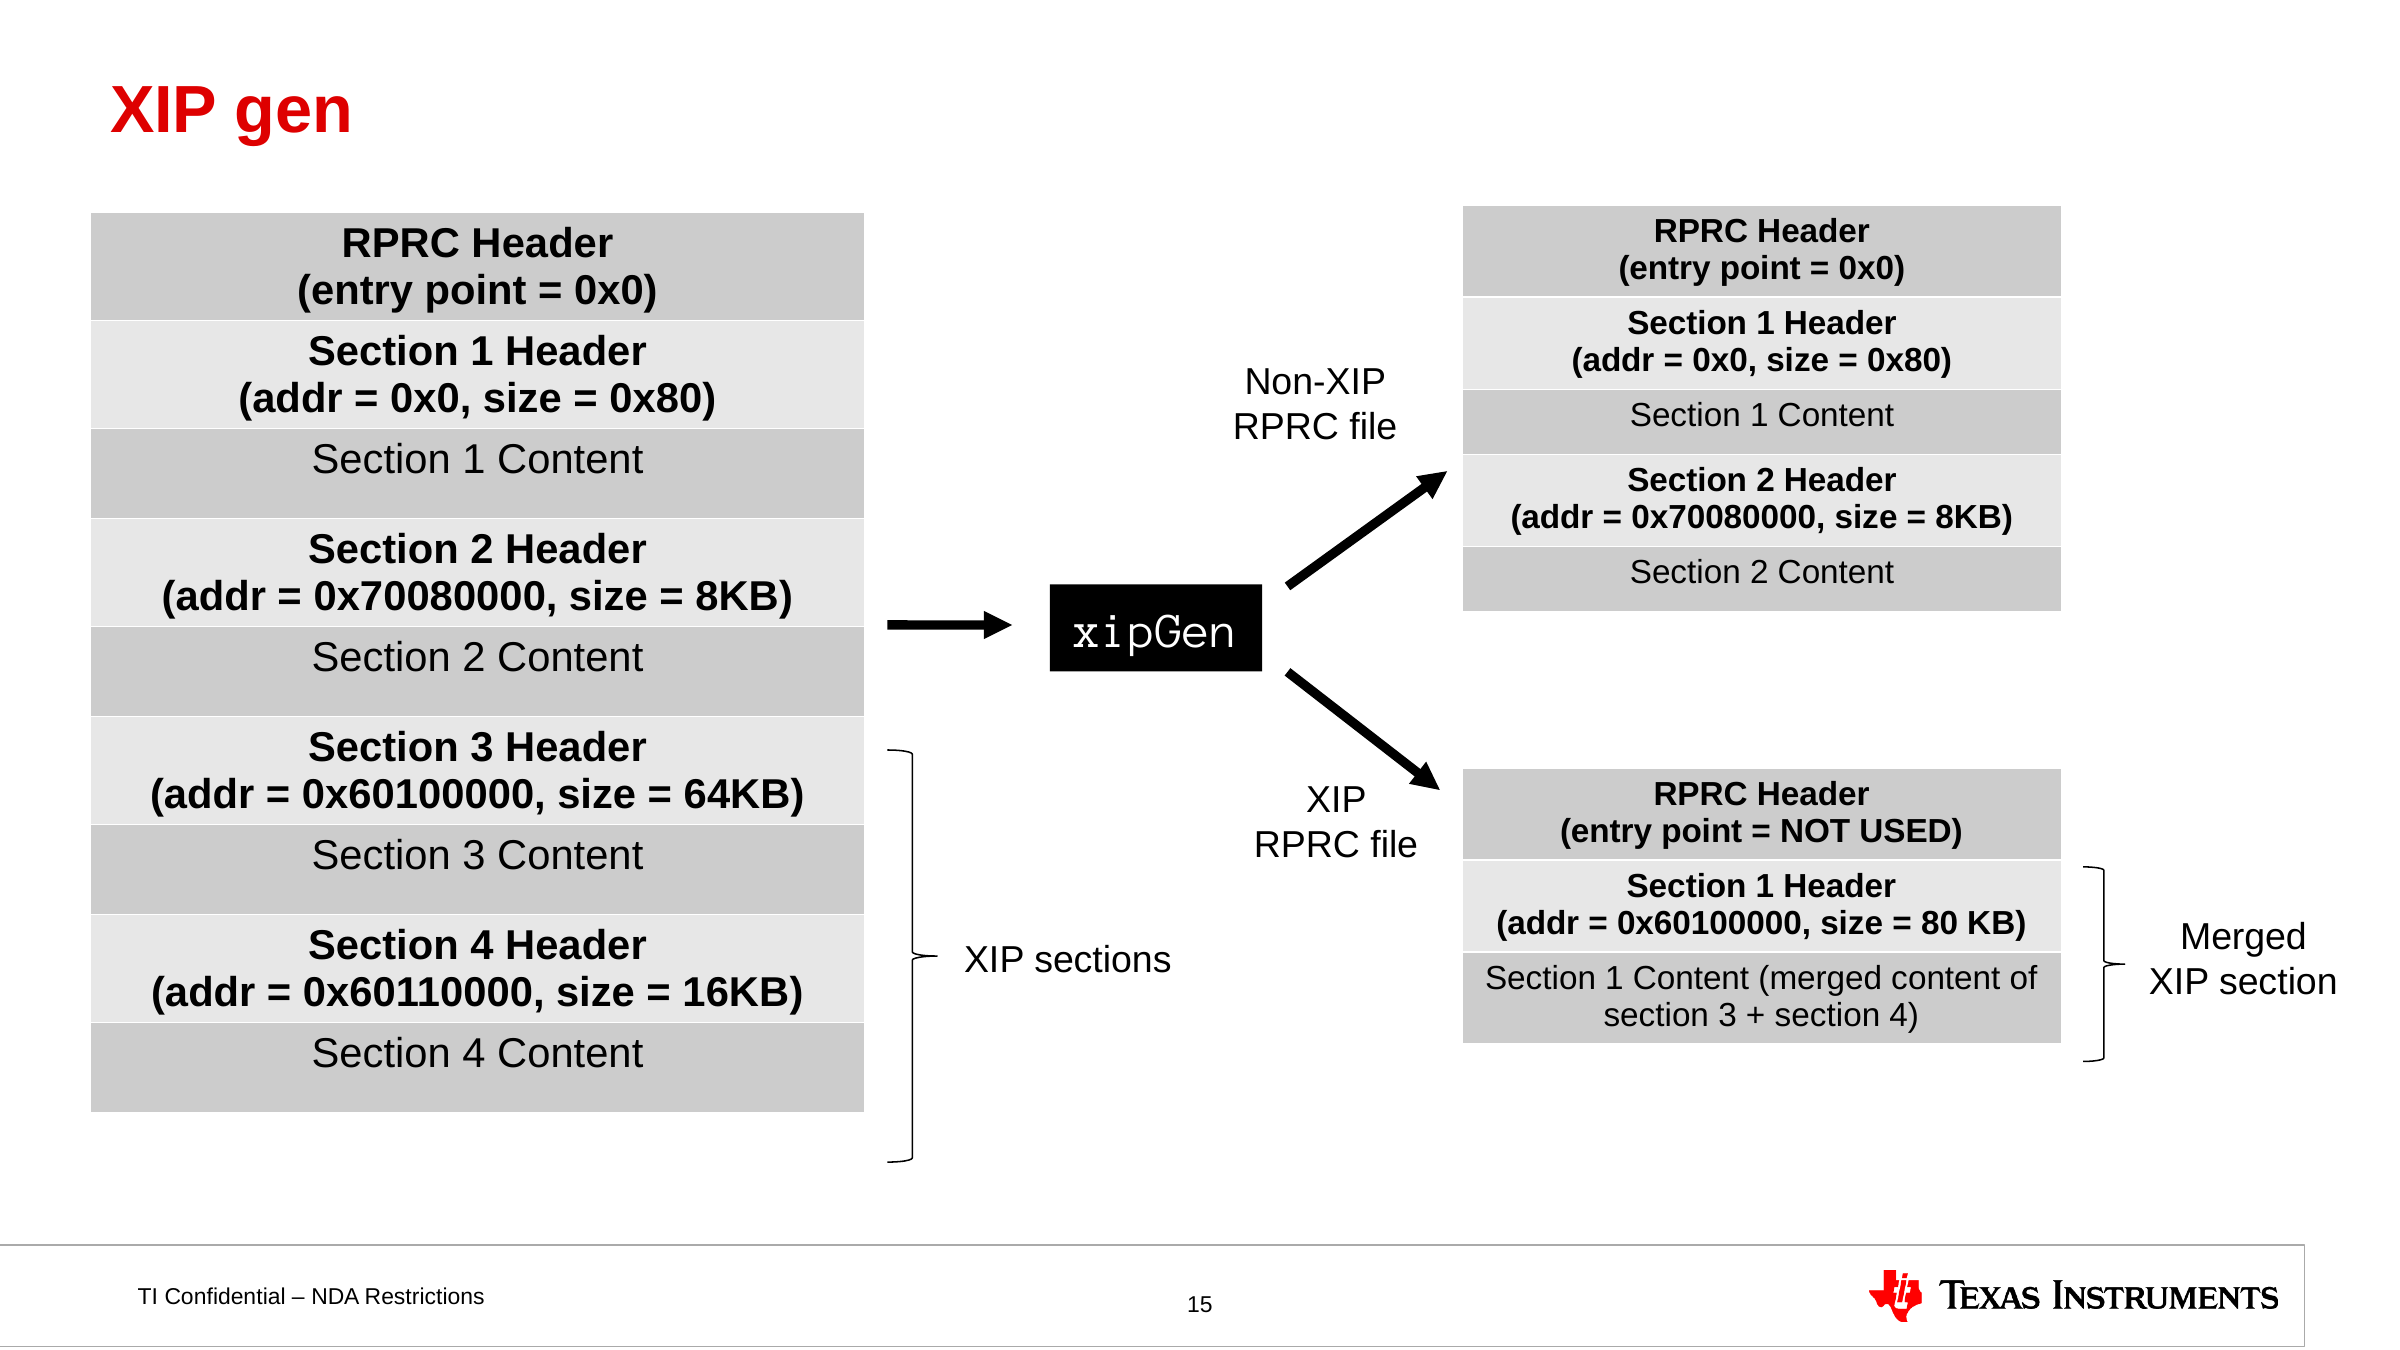

XIP gen
| RPRC Header (entry point = 0x0) |
| --- |
| Section 1 Header (addr = 0x0, size = 0x80) |
| Section 1 Content |
| Section 2 Header (addr = 0x70080000, size = 8KB) |
| Section 2 Content |
| RPRC Header (entry point = 0x0) |
| --- |
| Section 1 Header (addr = 0x0, size = 0x80) |
| Section 1 Content |
| Section 2 Header (addr = 0x70080000, size = 8KB) |
| Section 2 Content |
| Section 3 Header (addr = 0x60100000, size = 64KB) |
| Section 3 Content |
| Section 4 Header (addr = 0x60110000, size = 16KB) |
| Section 4 Content |
Non-XIP RPRC file

xipGen

XIP RPRC file
| RPRC Header (entry point = NOT USED) |
| --- |
| Section 1 Header (addr = 0x60100000, size = 80 KB) |
| Section 1 Content (merged content of section 3 + section 4) |

Merged
XIP section
XIP sections
15